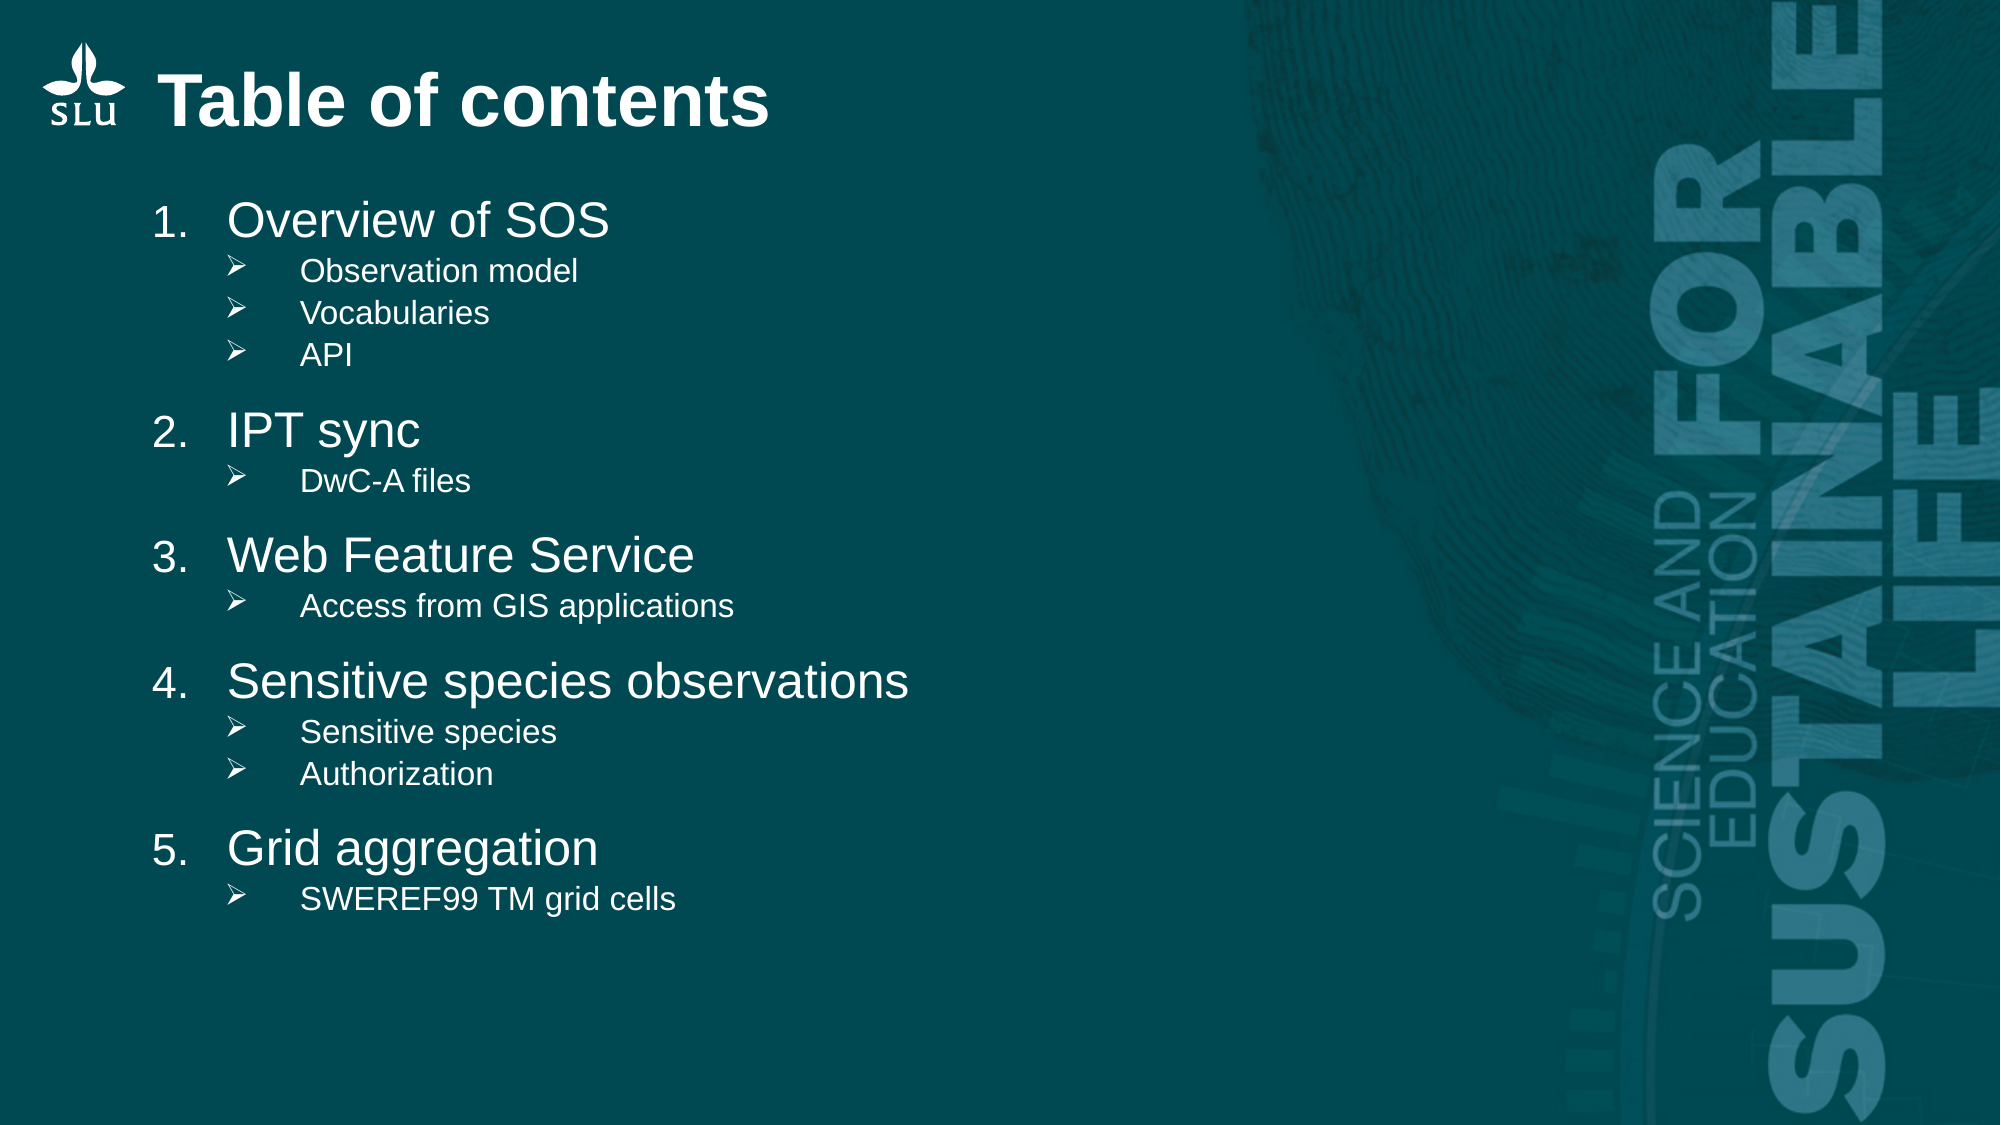

# Table of contents
Overview of SOS
Observation model
Vocabularies
API
IPT sync
DwC-A files
Web Feature Service
Access from GIS applications
Sensitive species observations
Sensitive species
Authorization
Grid aggregation
SWEREF99 TM grid cells